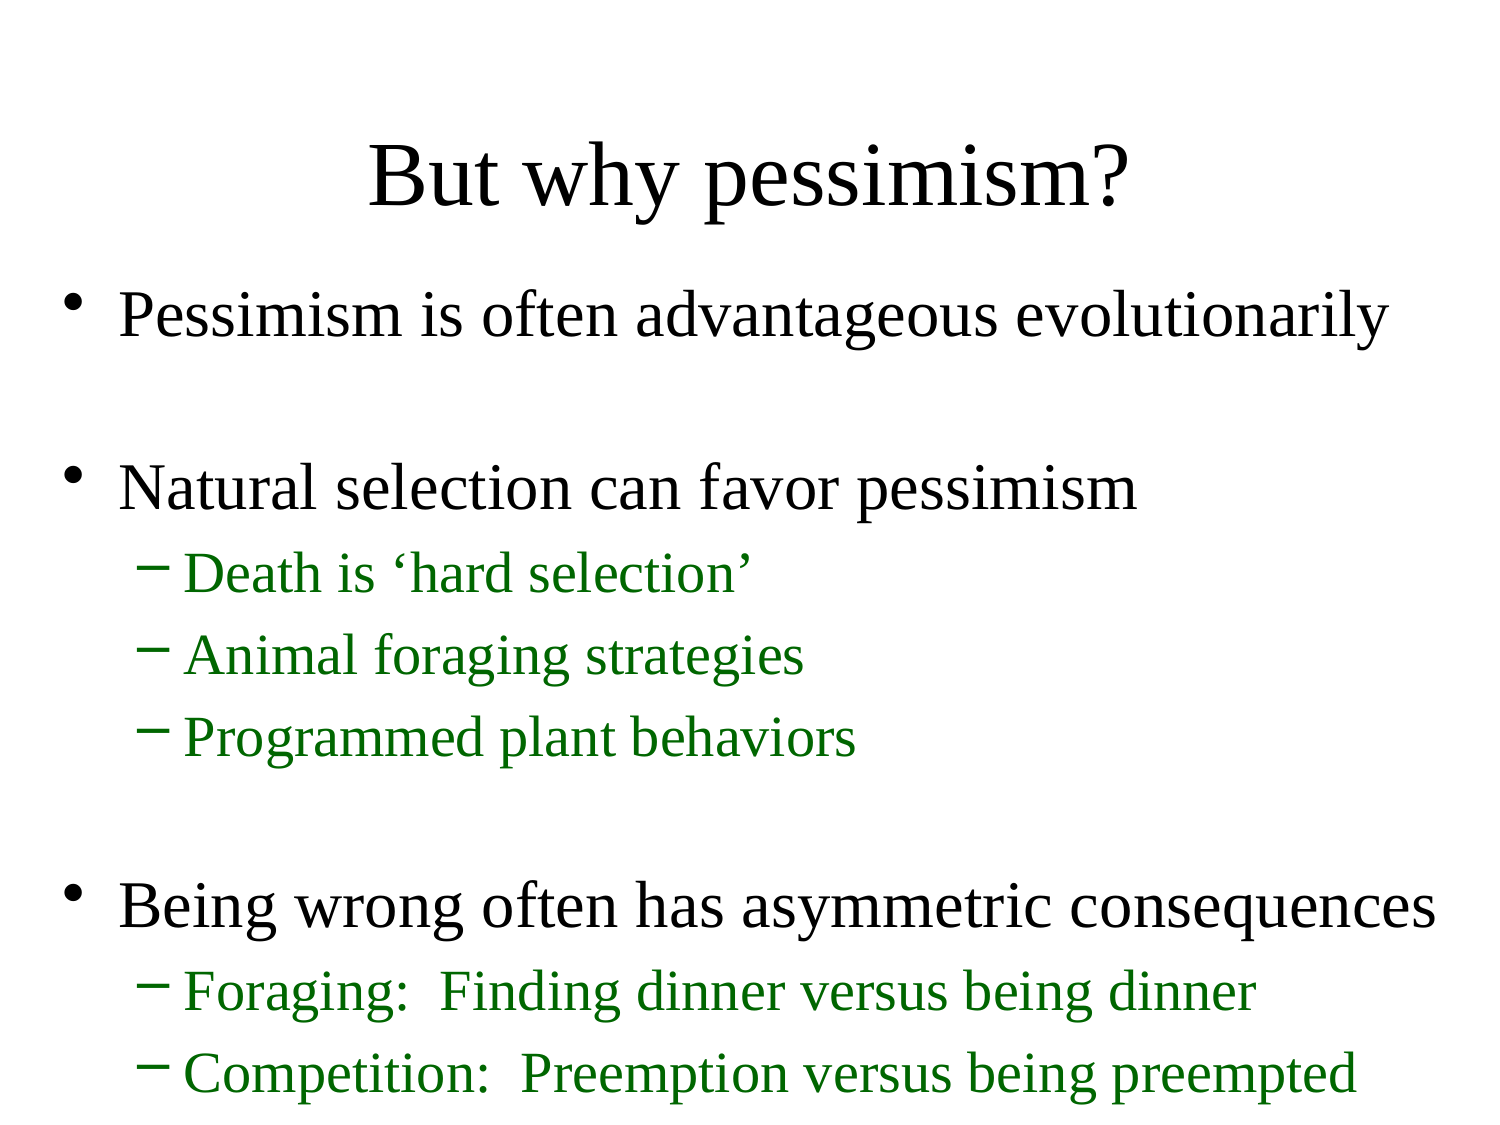

# But why pessimism?
Pessimism is often advantageous evolutionarily

Natural selection can favor pessimism
Death is ‘hard selection’
Animal foraging strategies
Programmed plant behaviors

Being wrong often has asymmetric consequences
Foraging:  Finding dinner versus being dinner
Competition:  Preemption versus being preempted
(Scott’s cable/snake story)